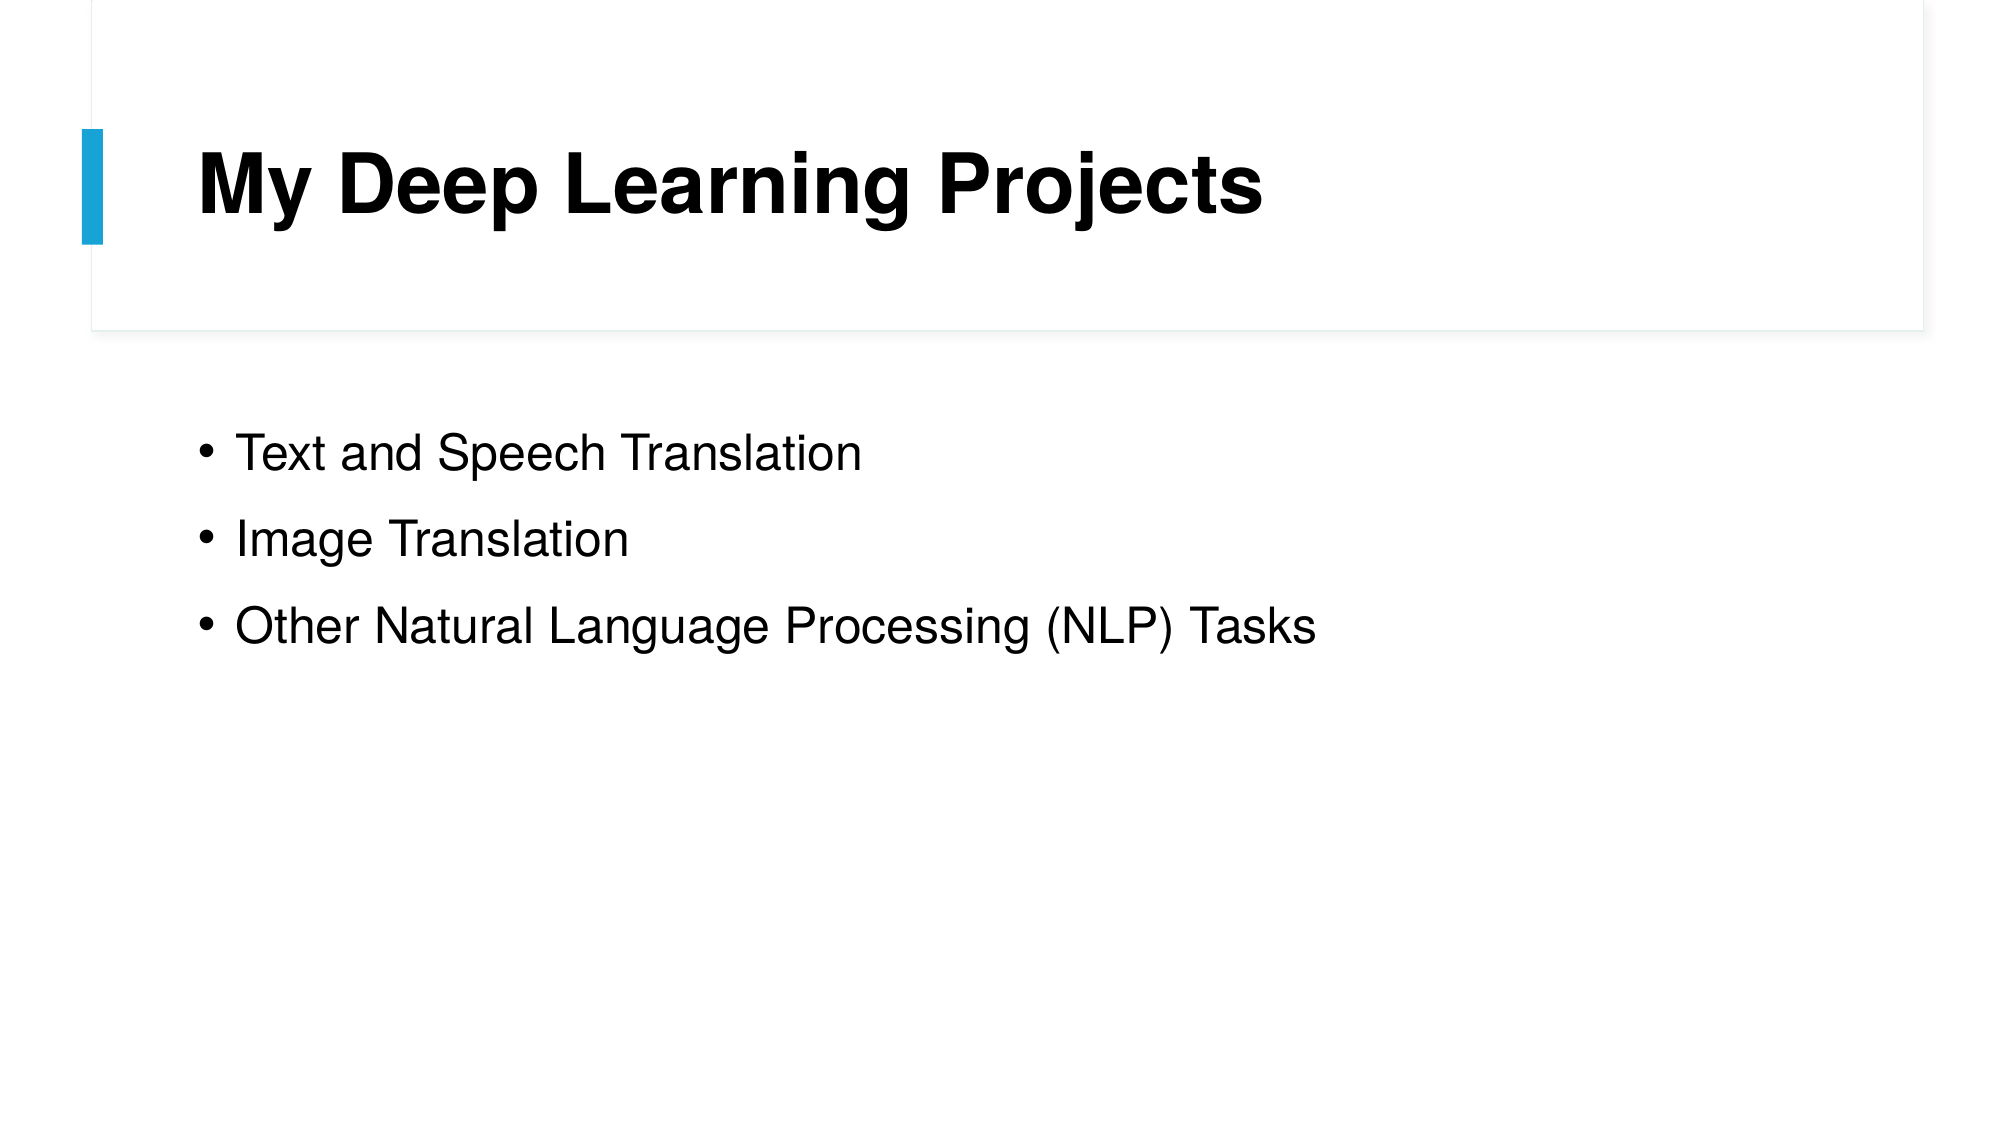

# My Deep Learning Projects
Text and Speech Translation
Image Translation
Other Natural Language Processing (NLP) Tasks